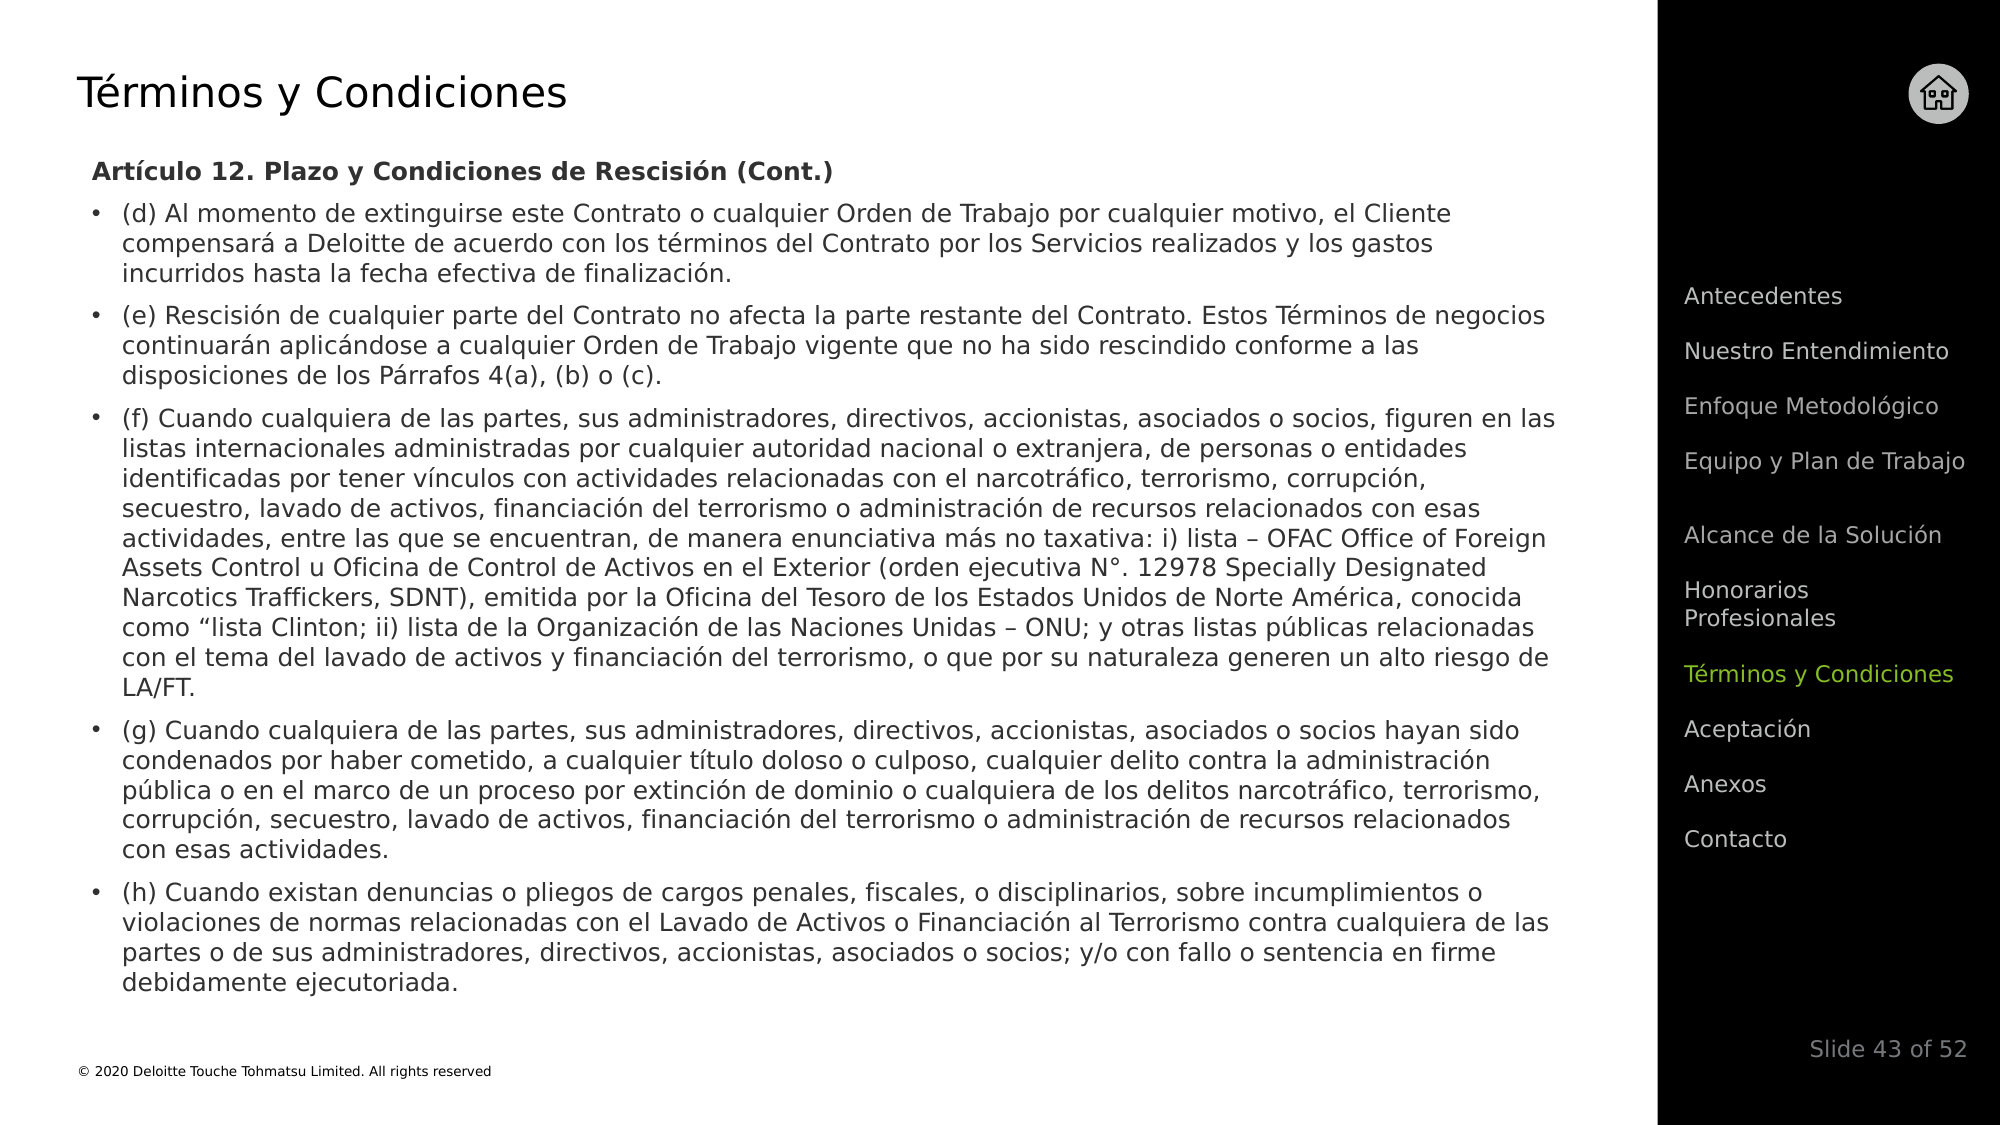

# Términos y Condiciones

Artículo 12. Plazo y Condiciones de Rescisión (Cont.)
(d) Al momento de extinguirse este Contrato o cualquier Orden de Trabajo por cualquier motivo, el Cliente compensará a Deloitte de acuerdo con los términos del Contrato por los Servicios realizados y los gastos incurridos hasta la fecha efectiva de finalización.
(e) Rescisión de cualquier parte del Contrato no afecta la parte restante del Contrato. Estos Términos de negocios continuarán aplicándose a cualquier Orden de Trabajo vigente que no ha sido rescindido conforme a las disposiciones de los Párrafos 4(a), (b) o (c).
(f) Cuando cualquiera de las partes, sus administradores, directivos, accionistas, asociados o socios, figuren en las listas internacionales administradas por cualquier autoridad nacional o extranjera, de personas o entidades identificadas por tener vínculos con actividades relacionadas con el narcotráfico, terrorismo, corrupción, secuestro, lavado de activos, financiación del terrorismo o administración de recursos relacionados con esas actividades, entre las que se encuentran, de manera enunciativa más no taxativa: i) lista – OFAC Office of Foreign Assets Control u Oficina de Control de Activos en el Exterior (orden ejecutiva N°. 12978 Specially Designated Narcotics Traffickers, SDNT), emitida por la Oficina del Tesoro de los Estados Unidos de Norte América, conocida como “lista Clinton; ii) lista de la Organización de las Naciones Unidas – ONU; y otras listas públicas relacionadas con el tema del lavado de activos y financiación del terrorismo, o que por su naturaleza generen un alto riesgo de LA/FT.
(g) Cuando cualquiera de las partes, sus administradores, directivos, accionistas, asociados o socios hayan sido condenados por haber cometido, a cualquier título doloso o culposo, cualquier delito contra la administración pública o en el marco de un proceso por extinción de dominio o cualquiera de los delitos narcotráfico, terrorismo, corrupción, secuestro, lavado de activos, financiación del terrorismo o administración de recursos relacionados con esas actividades.
(h) Cuando existan denuncias o pliegos de cargos penales, fiscales, o disciplinarios, sobre incumplimientos o violaciones de normas relacionadas con el Lavado de Activos o Financiación al Terrorismo contra cualquiera de las partes o de sus administradores, directivos, accionistas, asociados o socios; y/o con fallo o sentencia en firme debidamente ejecutoriada.

Antecedentes
Nuestro Entendimiento
Enfoque Metodológico
Equipo y Plan de Trabajo
Alcance de la Solución
Honorarios Profesionales
Términos y Condiciones
Aceptación
Anexos
Contacto